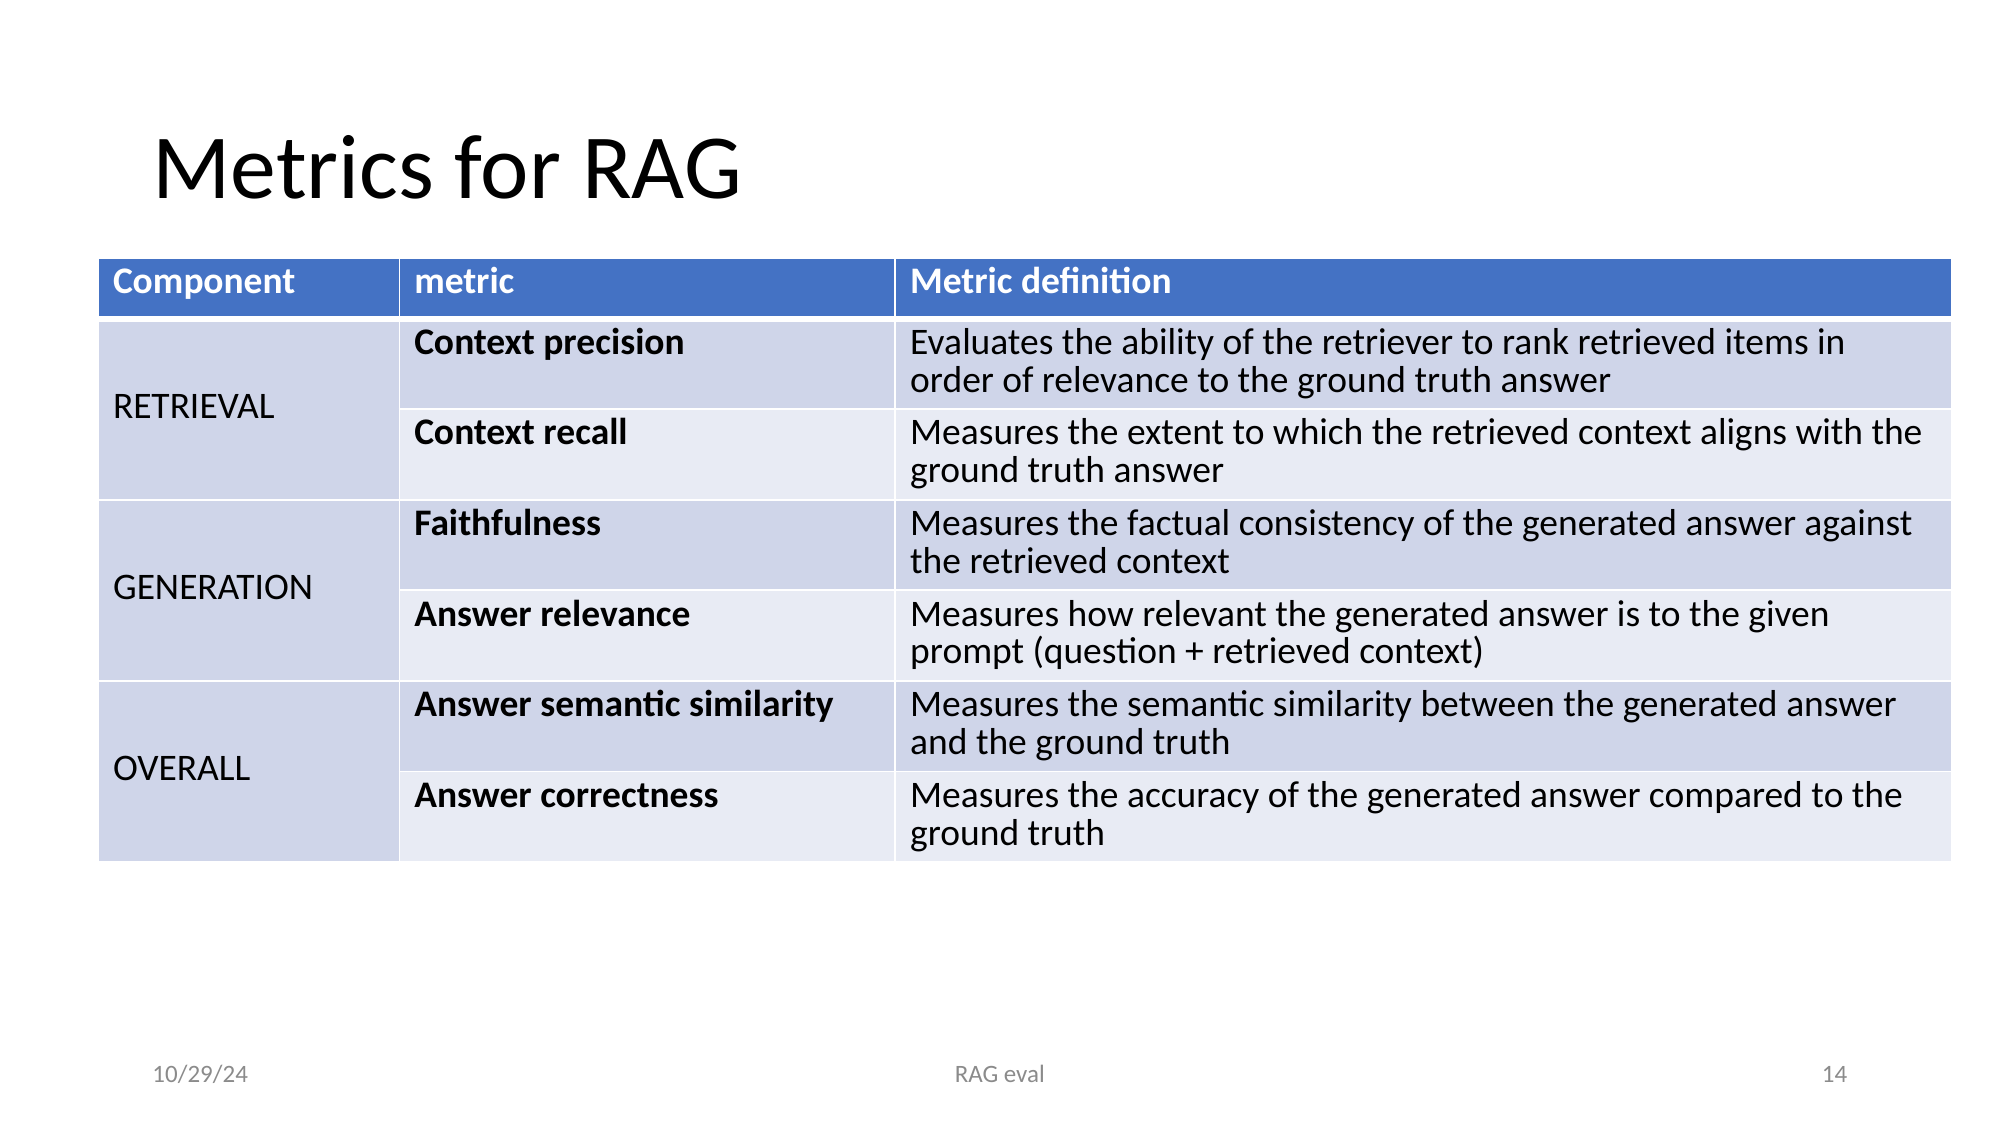

# Metrics for RAG
| Component | metric | Metric definition |
| --- | --- | --- |
| RETRIEVAL | Context precision | Evaluates the ability of the retriever to rank retrieved items in order of relevance to the ground truth answer |
|  | Context recall | Measures the extent to which the retrieved context aligns with the ground truth answer |
| GENERATION | Faithfulness | Measures the factual consistency of the generated answer against the retrieved context |
|  | Answer relevance | Measures how relevant the generated answer is to the given prompt (question + retrieved context) |
| OVERALL | Answer semantic similarity | Measures the semantic similarity between the generated answer and the ground truth |
|  | Answer correctness | Measures the accuracy of the generated answer compared to the ground truth |
10/29/24
RAG eval
14